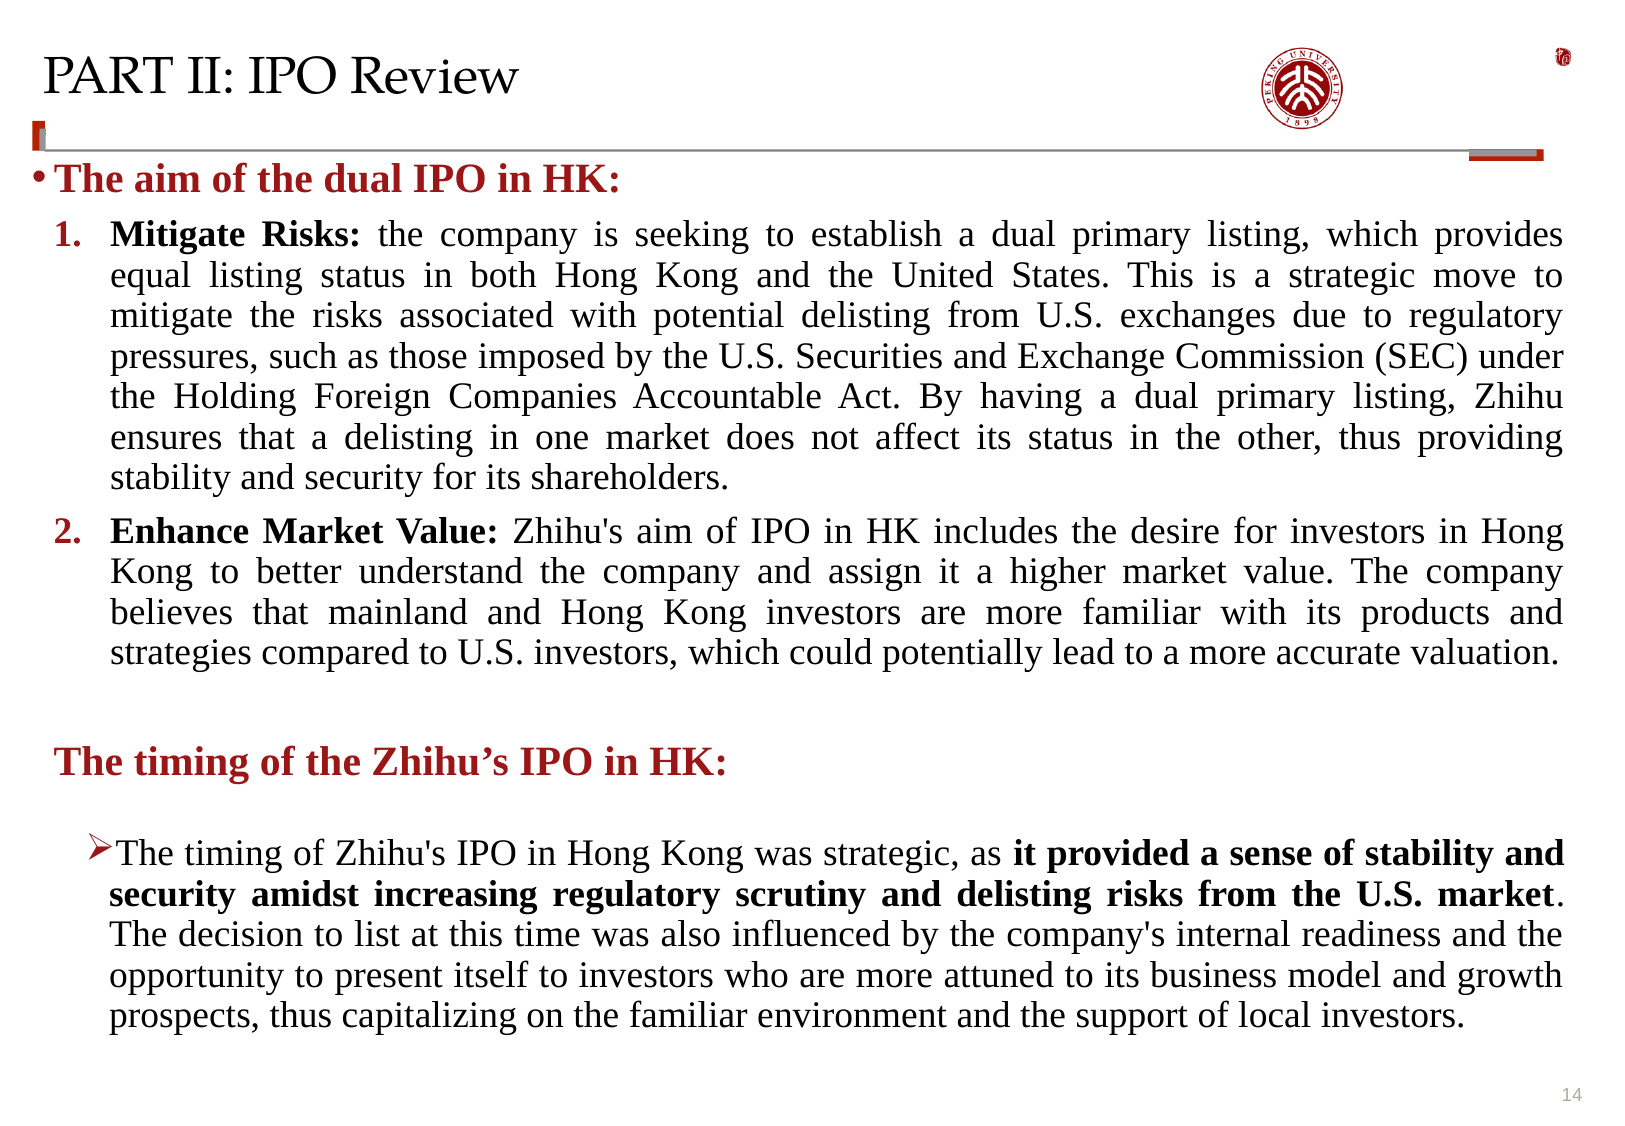

# PART II: IPO Review
The aim of the dual IPO in HK:
Mitigate Risks: the company is seeking to establish a dual primary listing, which provides equal listing status in both Hong Kong and the United States. This is a strategic move to mitigate the risks associated with potential delisting from U.S. exchanges due to regulatory pressures, such as those imposed by the U.S. Securities and Exchange Commission (SEC) under the Holding Foreign Companies Accountable Act. By having a dual primary listing, Zhihu ensures that a delisting in one market does not affect its status in the other, thus providing stability and security for its shareholders.
Enhance Market Value: Zhihu's aim of IPO in HK includes the desire for investors in Hong Kong to better understand the company and assign it a higher market value. The company believes that mainland and Hong Kong investors are more familiar with its products and strategies compared to U.S. investors, which could potentially lead to a more accurate valuation.

The timing of the Zhihu’s IPO in HK:

The timing of Zhihu's IPO in Hong Kong was strategic, as it provided a sense of stability and security amidst increasing regulatory scrutiny and delisting risks from the U.S. market. The decision to list at this time was also influenced by the company's internal readiness and the opportunity to present itself to investors who are more attuned to its business model and growth prospects, thus capitalizing on the familiar environment and the support of local investors.